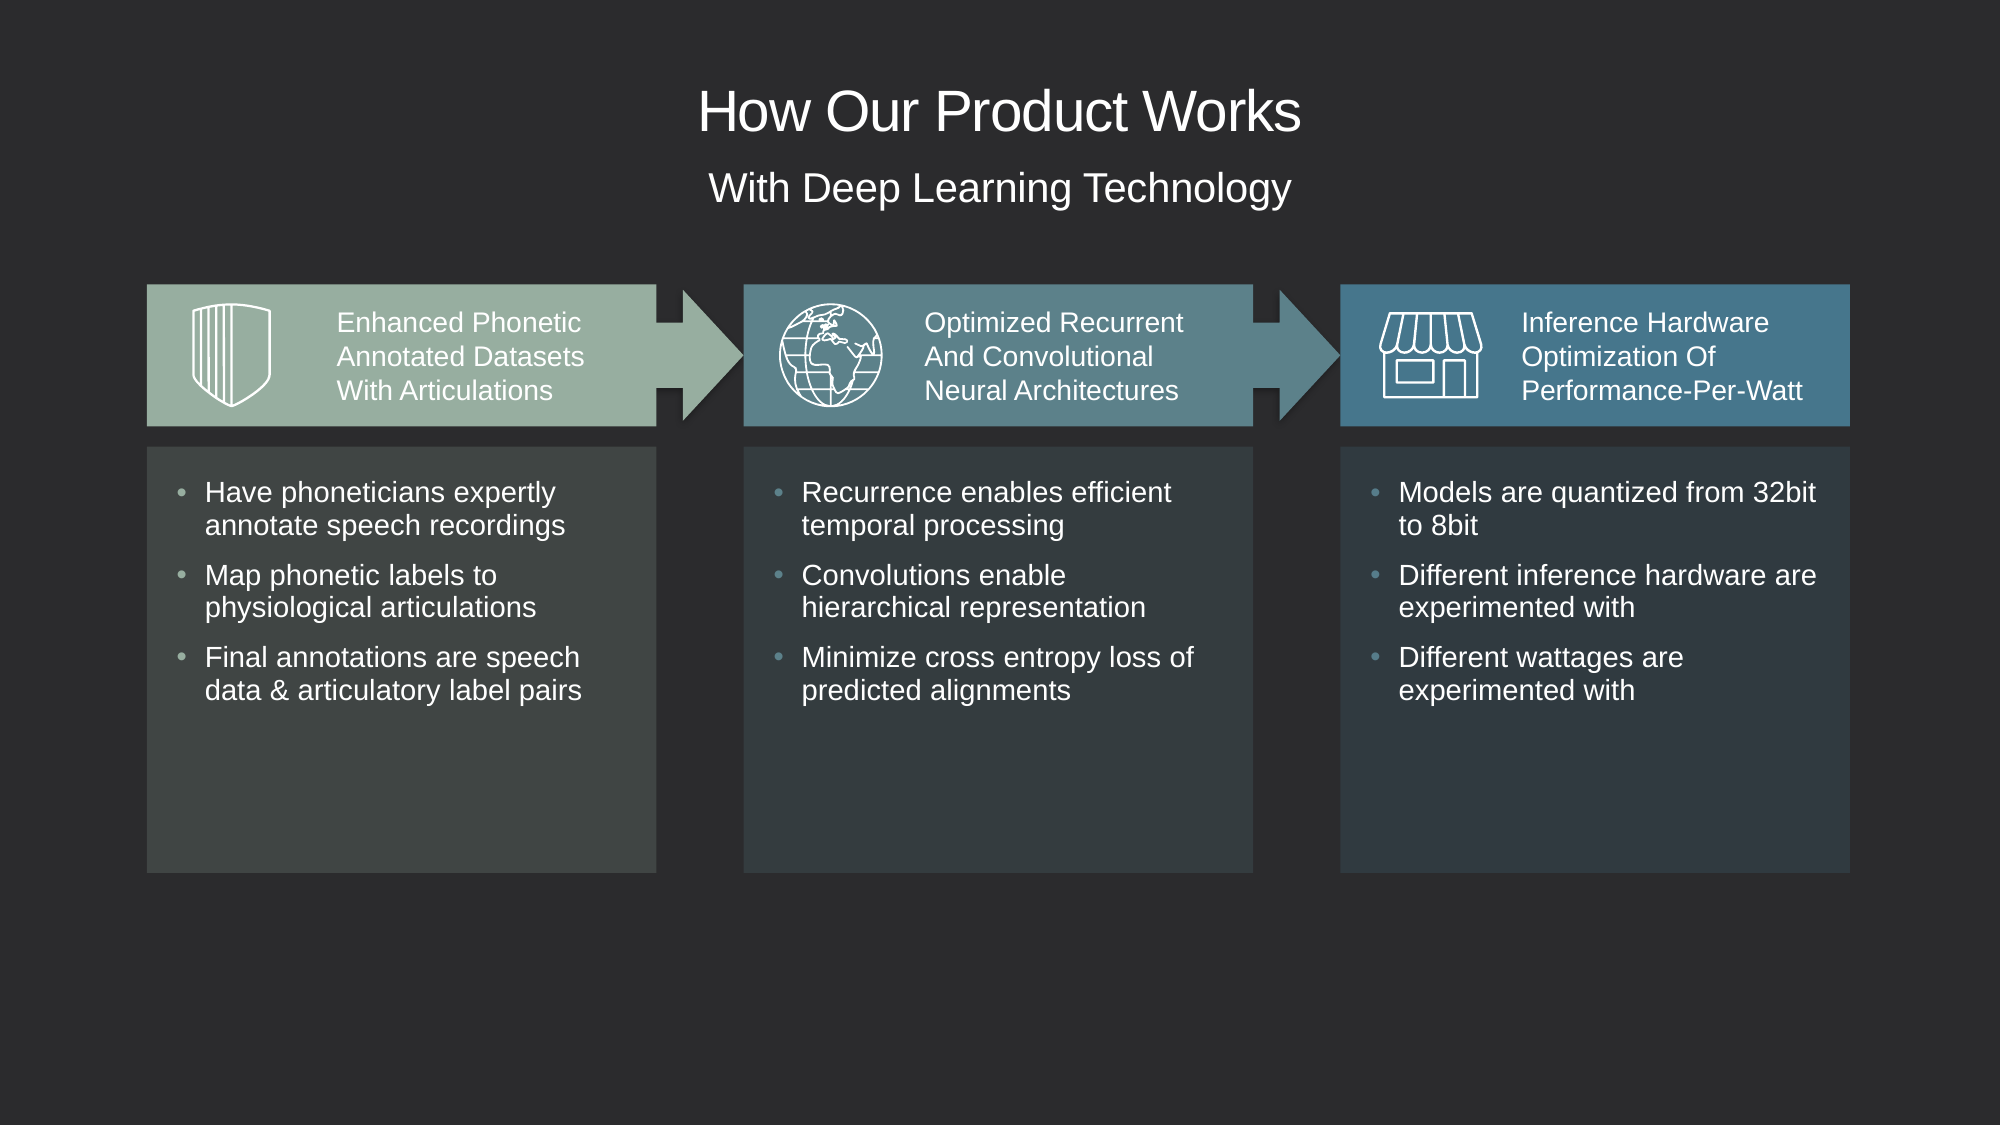

# How Our Product Works
With Deep Learning Technology
Enhanced Phonetic Annotated Datasets With Articulations
Optimized Recurrent And Convolutional Neural Architectures
Inference Hardware Optimization Of Performance-Per-Watt

Have phoneticians expertly annotate speech recordings
Map phonetic labels to physiological articulations
Final annotations are speech data & articulatory label pairs
Recurrence enables efficient temporal processing
Convolutions enable hierarchical representation
Minimize cross entropy loss of predicted alignments
Models are quantized from 32bit to 8bit
Different inference hardware are experimented with
Different wattages are experimented with